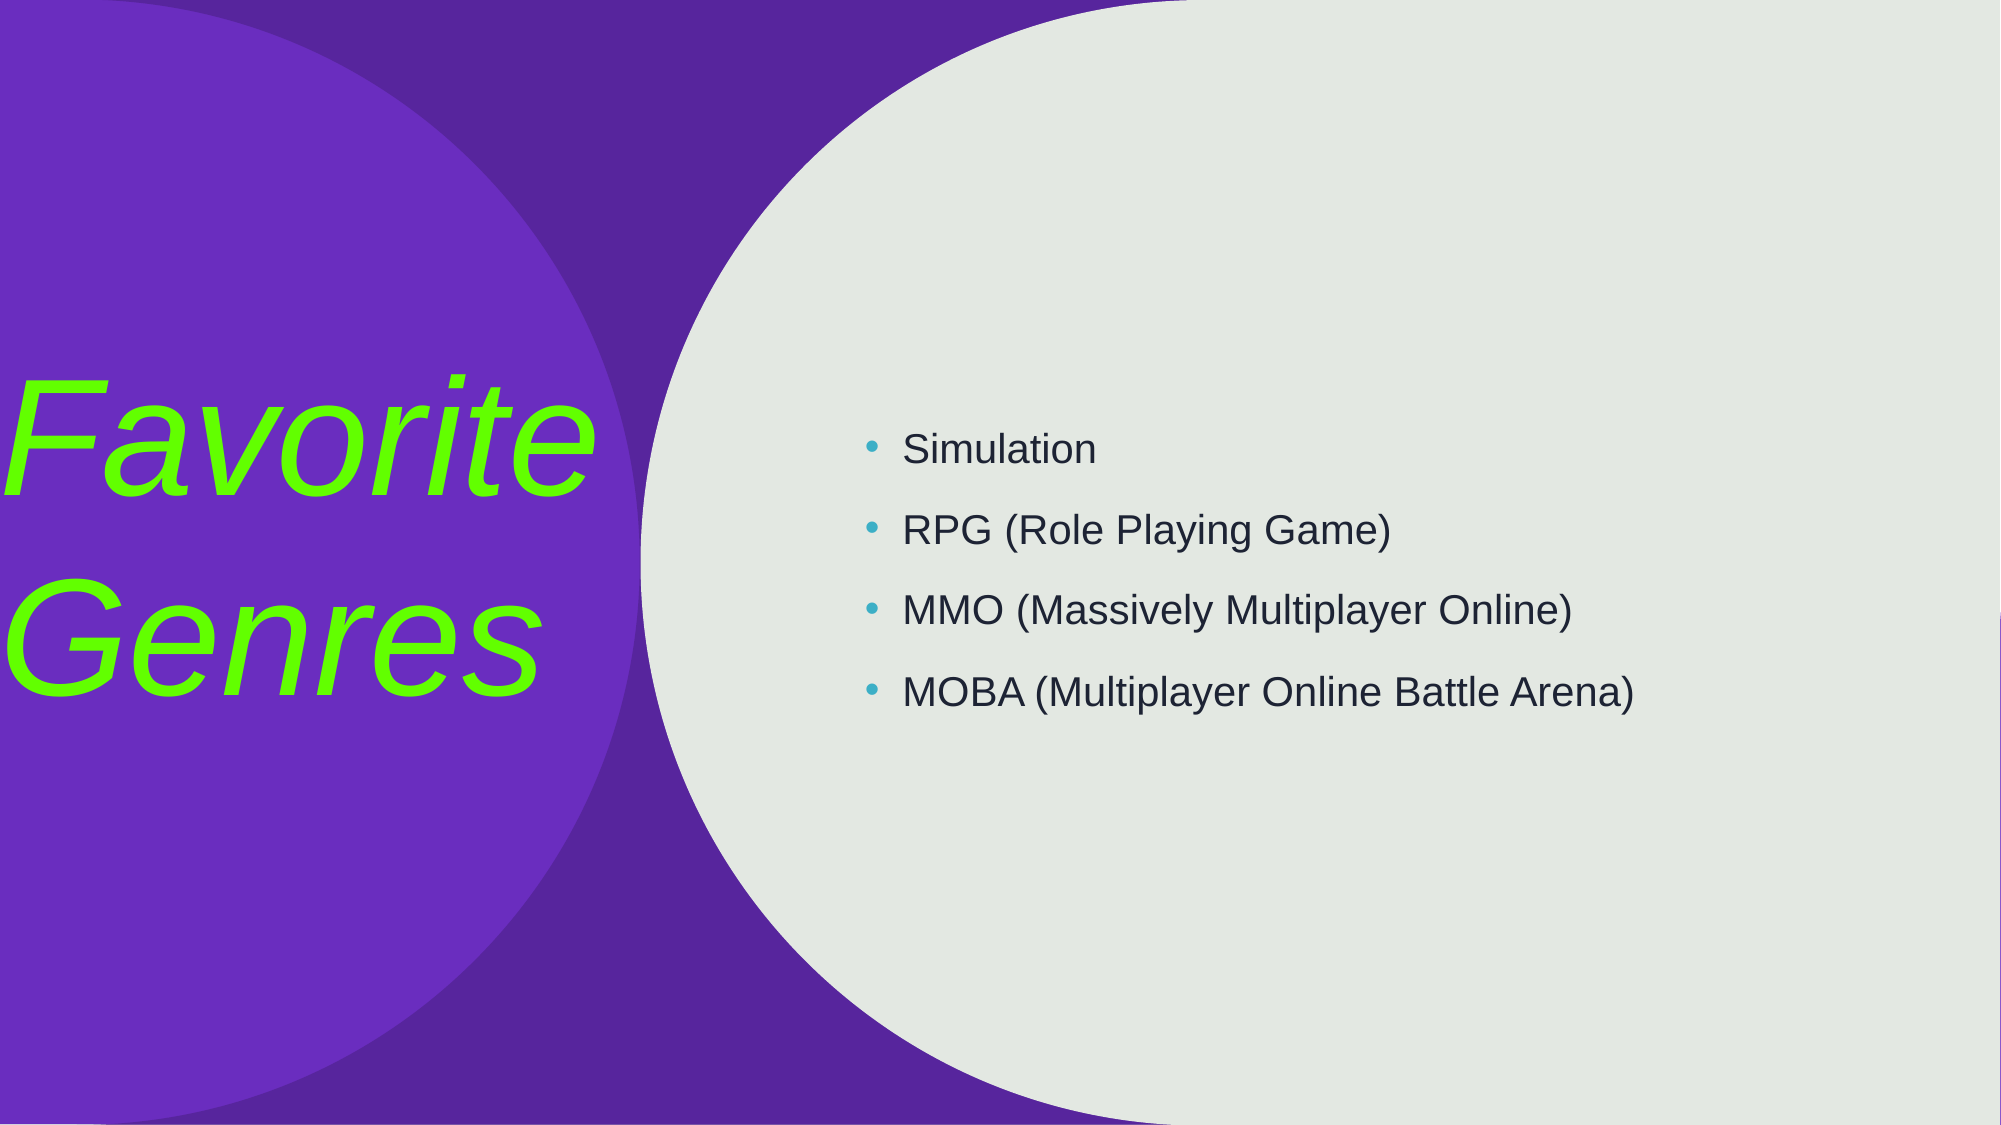

# Favorite Genres
Simulation
RPG (Role Playing Game)
MMO (Massively Multiplayer Online)
MOBA (Multiplayer Online Battle Arena)